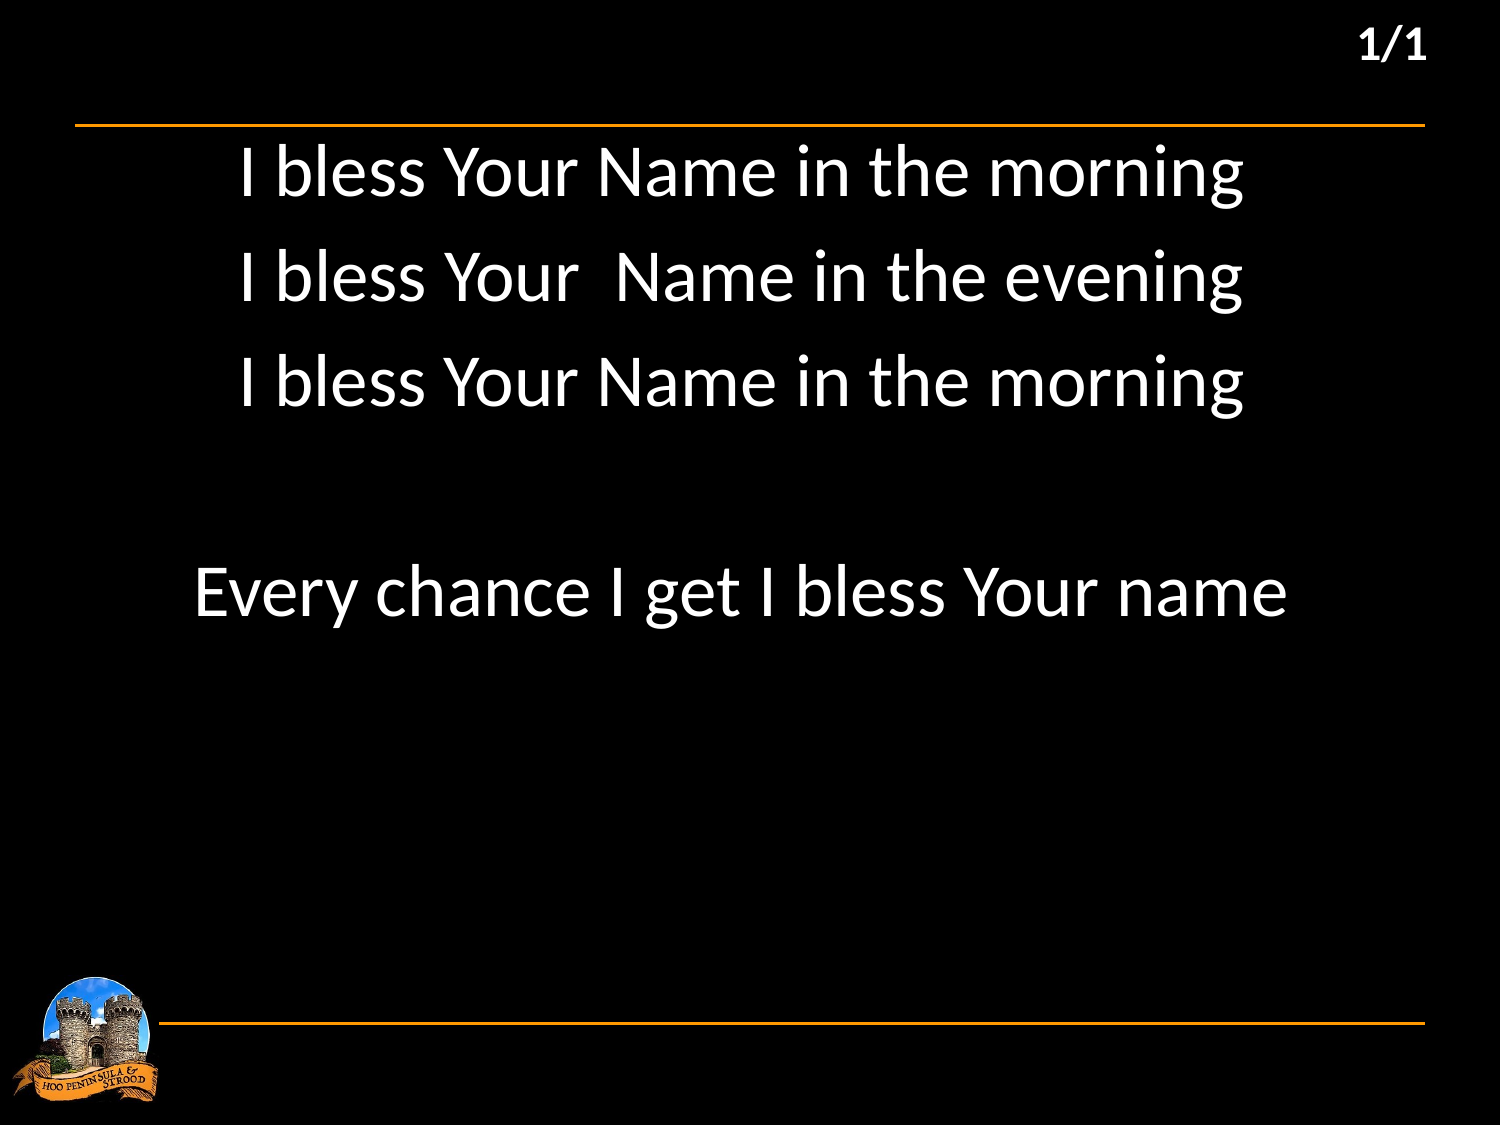

1/1
I bless Your Name in the morning
I bless Your  Name in the evening
I bless Your Name in the morning

Every chance I get I bless Your name